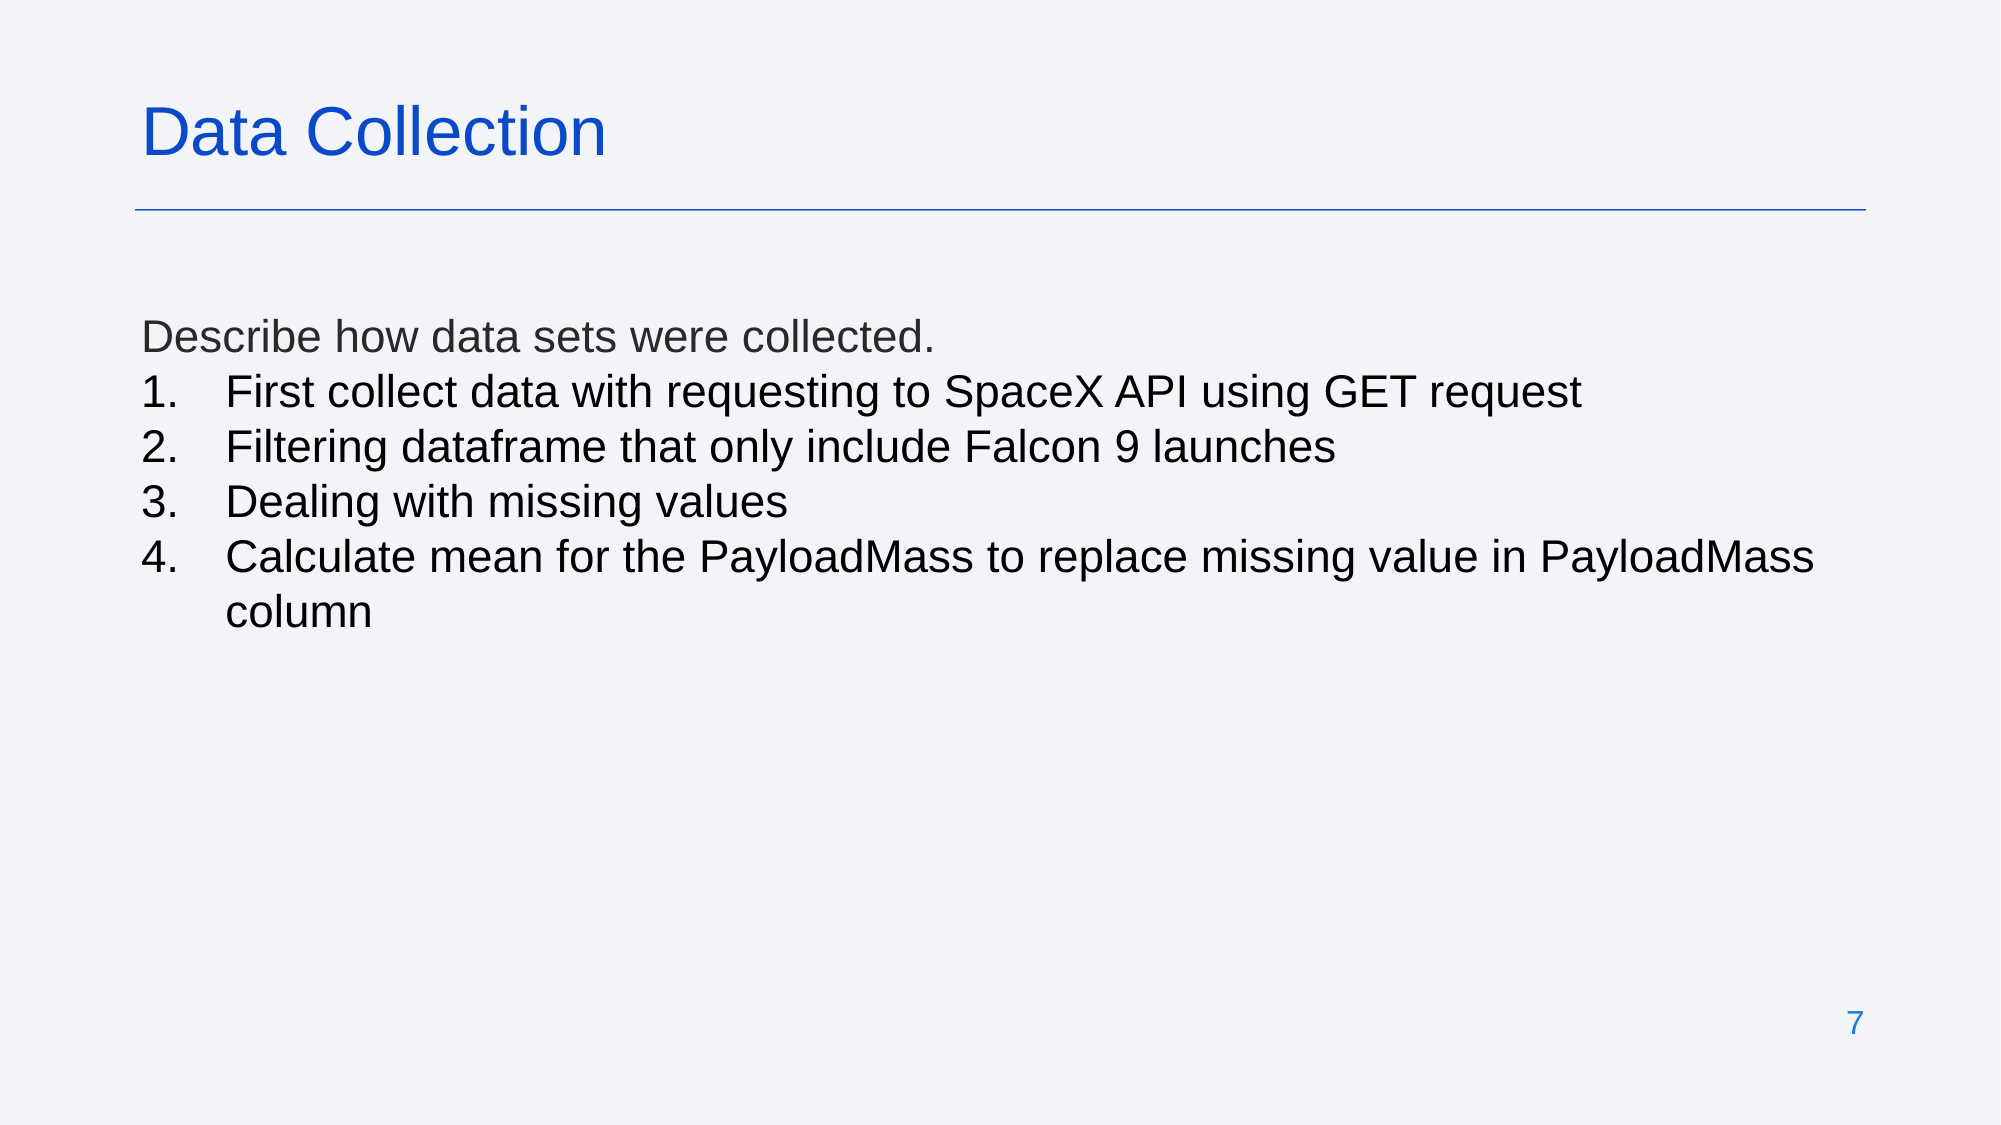

Data Collection
Describe how data sets were collected.
First collect data with requesting to SpaceX API using GET request
Filtering dataframe that only include Falcon 9 launches
Dealing with missing values
Calculate mean for the PayloadMass to replace missing value in PayloadMass column
7